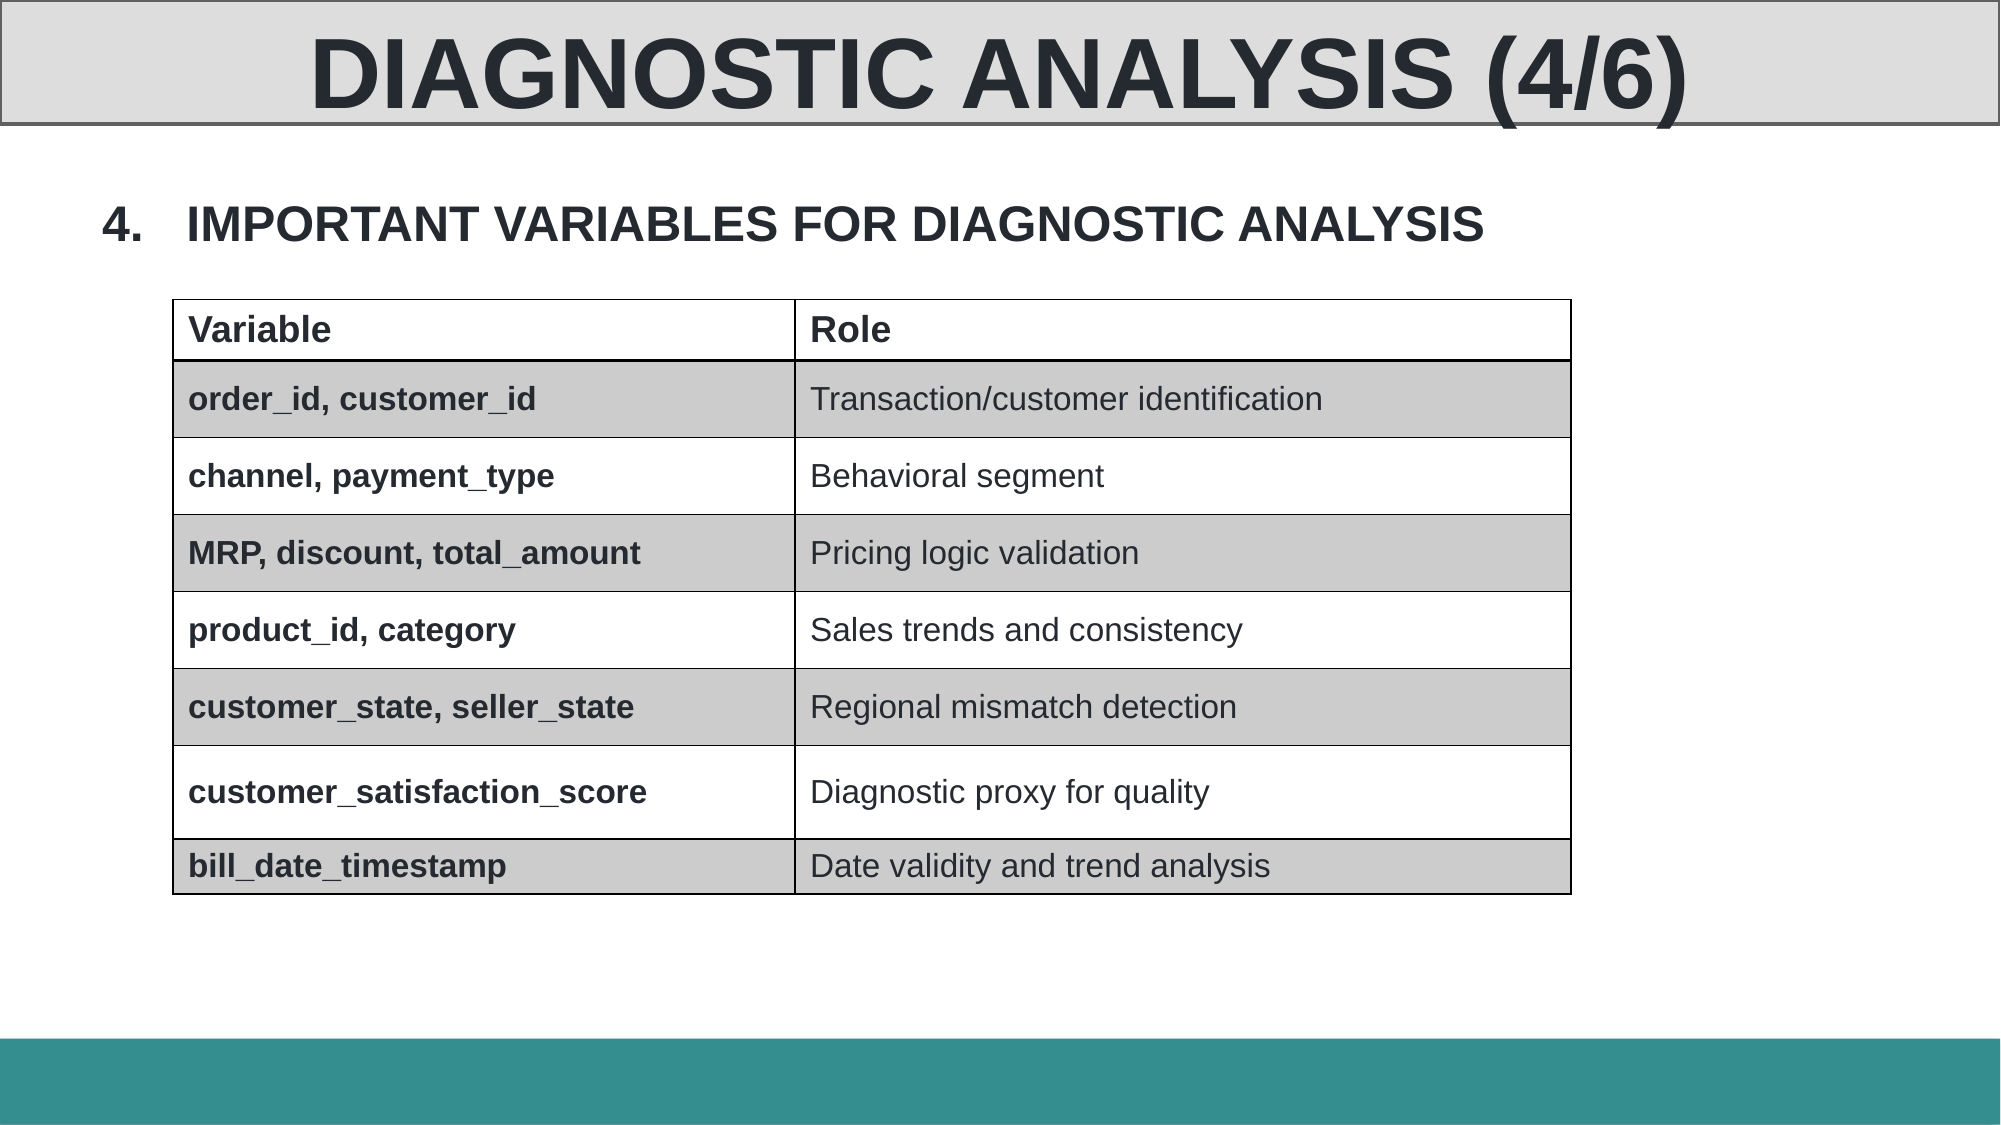

DIAGNOSTIC ANALYSIS (4/6)
IMPORTANT VARIABLES FOR DIAGNOSTIC ANALYSIS
| Variable | Role |
| --- | --- |
| order\_id, customer\_id | Transaction/customer identification |
| channel, payment\_type | Behavioral segment |
| MRP, discount, total\_amount | Pricing logic validation |
| product\_id, category | Sales trends and consistency |
| customer\_state, seller\_state | Regional mismatch detection |
| customer\_satisfaction\_score | Diagnostic proxy for quality |
| bill\_date\_timestamp | Date validity and trend analysis |